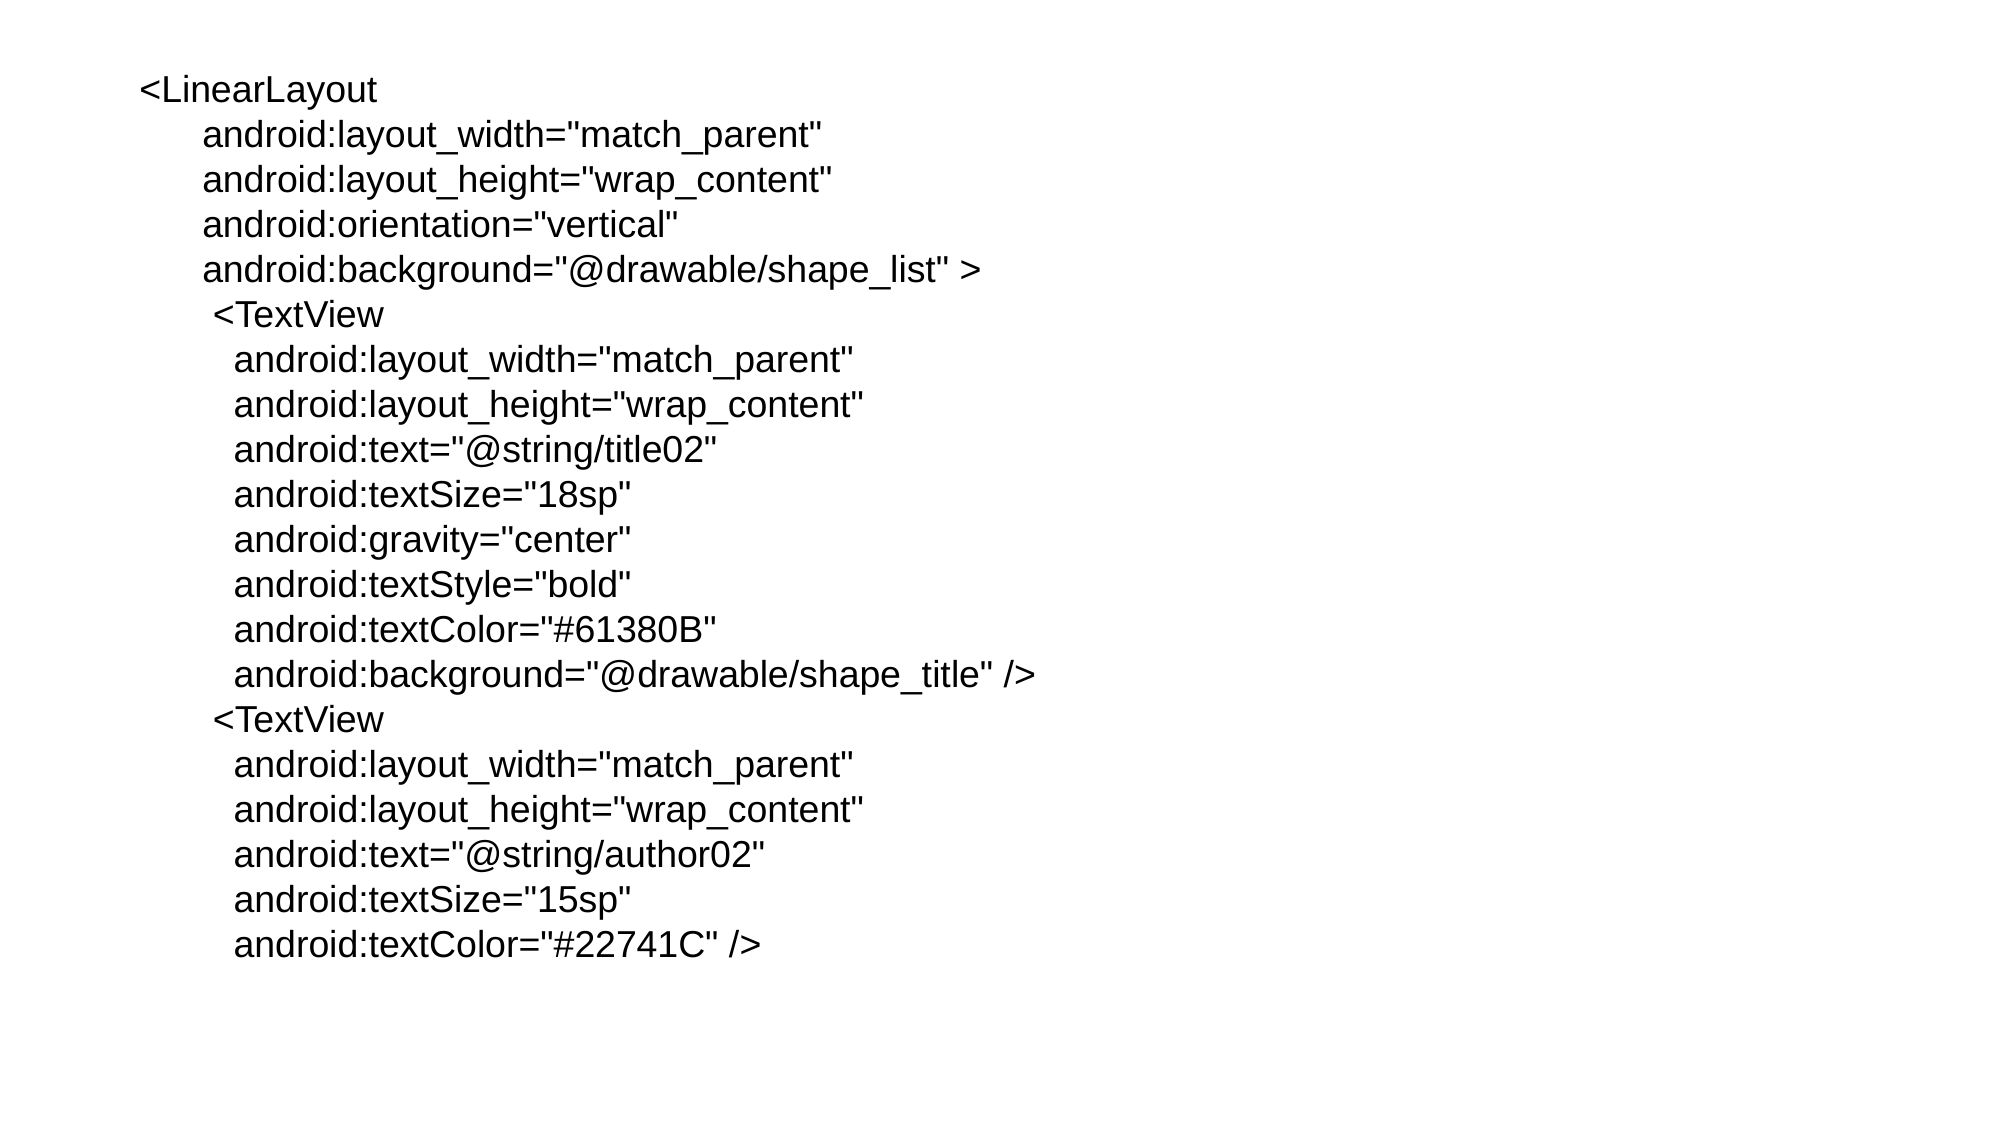

<LinearLayout
      android:layout_width="match_parent"
      android:layout_height="wrap_content"
      android:orientation="vertical"
      android:background="@drawable/shape_list" >
       <TextView
         android:layout_width="match_parent"
         android:layout_height="wrap_content"
         android:text="@string/title02"
         android:textSize="18sp"
         android:gravity="center"
         android:textStyle="bold"
         android:textColor="#61380B"
         android:background="@drawable/shape_title" />
       <TextView
         android:layout_width="match_parent"
         android:layout_height="wrap_content"
         android:text="@string/author02"
         android:textSize="15sp"
         android:textColor="#22741C" />